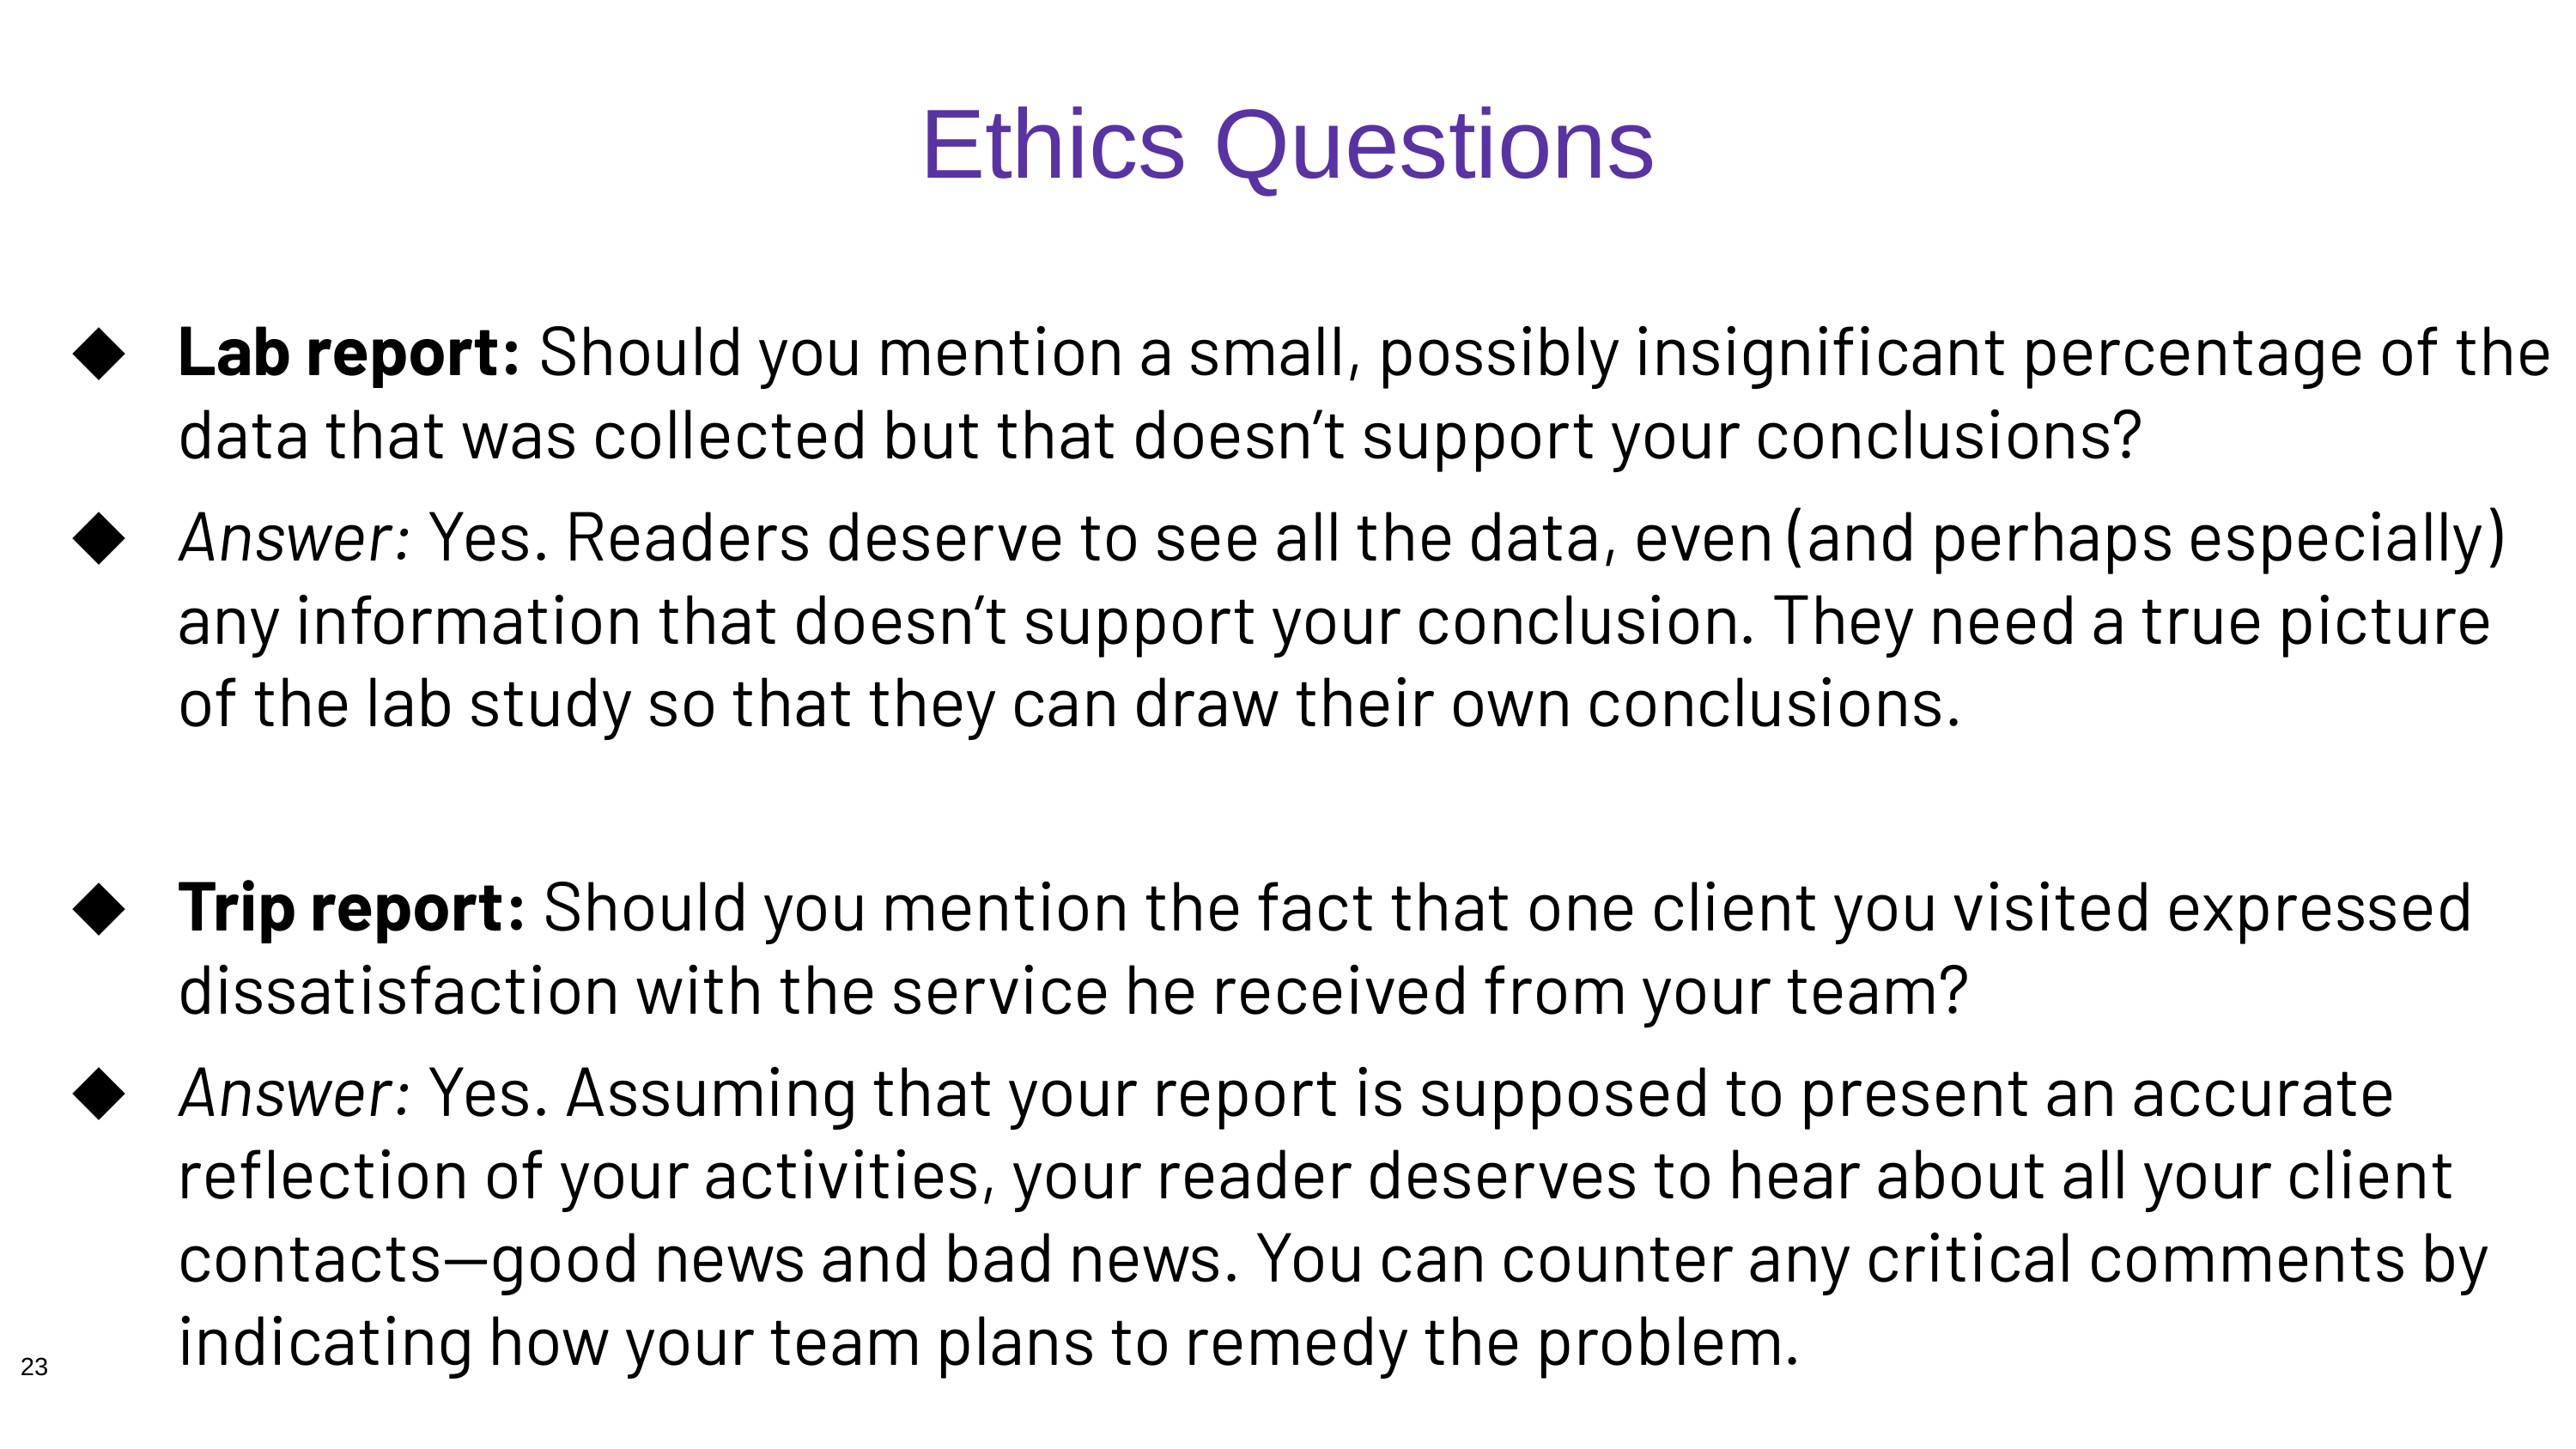

# Ethics Questions
Lab report: Should you mention a small, possibly insignificant percentage of the data that was collected but that doesn’t support your conclusions?
Answer: Yes. Readers deserve to see all the data, even (and perhaps especially) any information that doesn’t support your conclusion. They need a true picture of the lab study so that they can draw their own conclusions.

Trip report: Should you mention the fact that one client you visited expressed dissatisfaction with the service he received from your team?
Answer: Yes. Assuming that your report is supposed to present an accurate reflection of your activities, your reader deserves to hear about all your client contacts—good news and bad news. You can counter any critical comments by indicating how your team plans to remedy the problem.

23